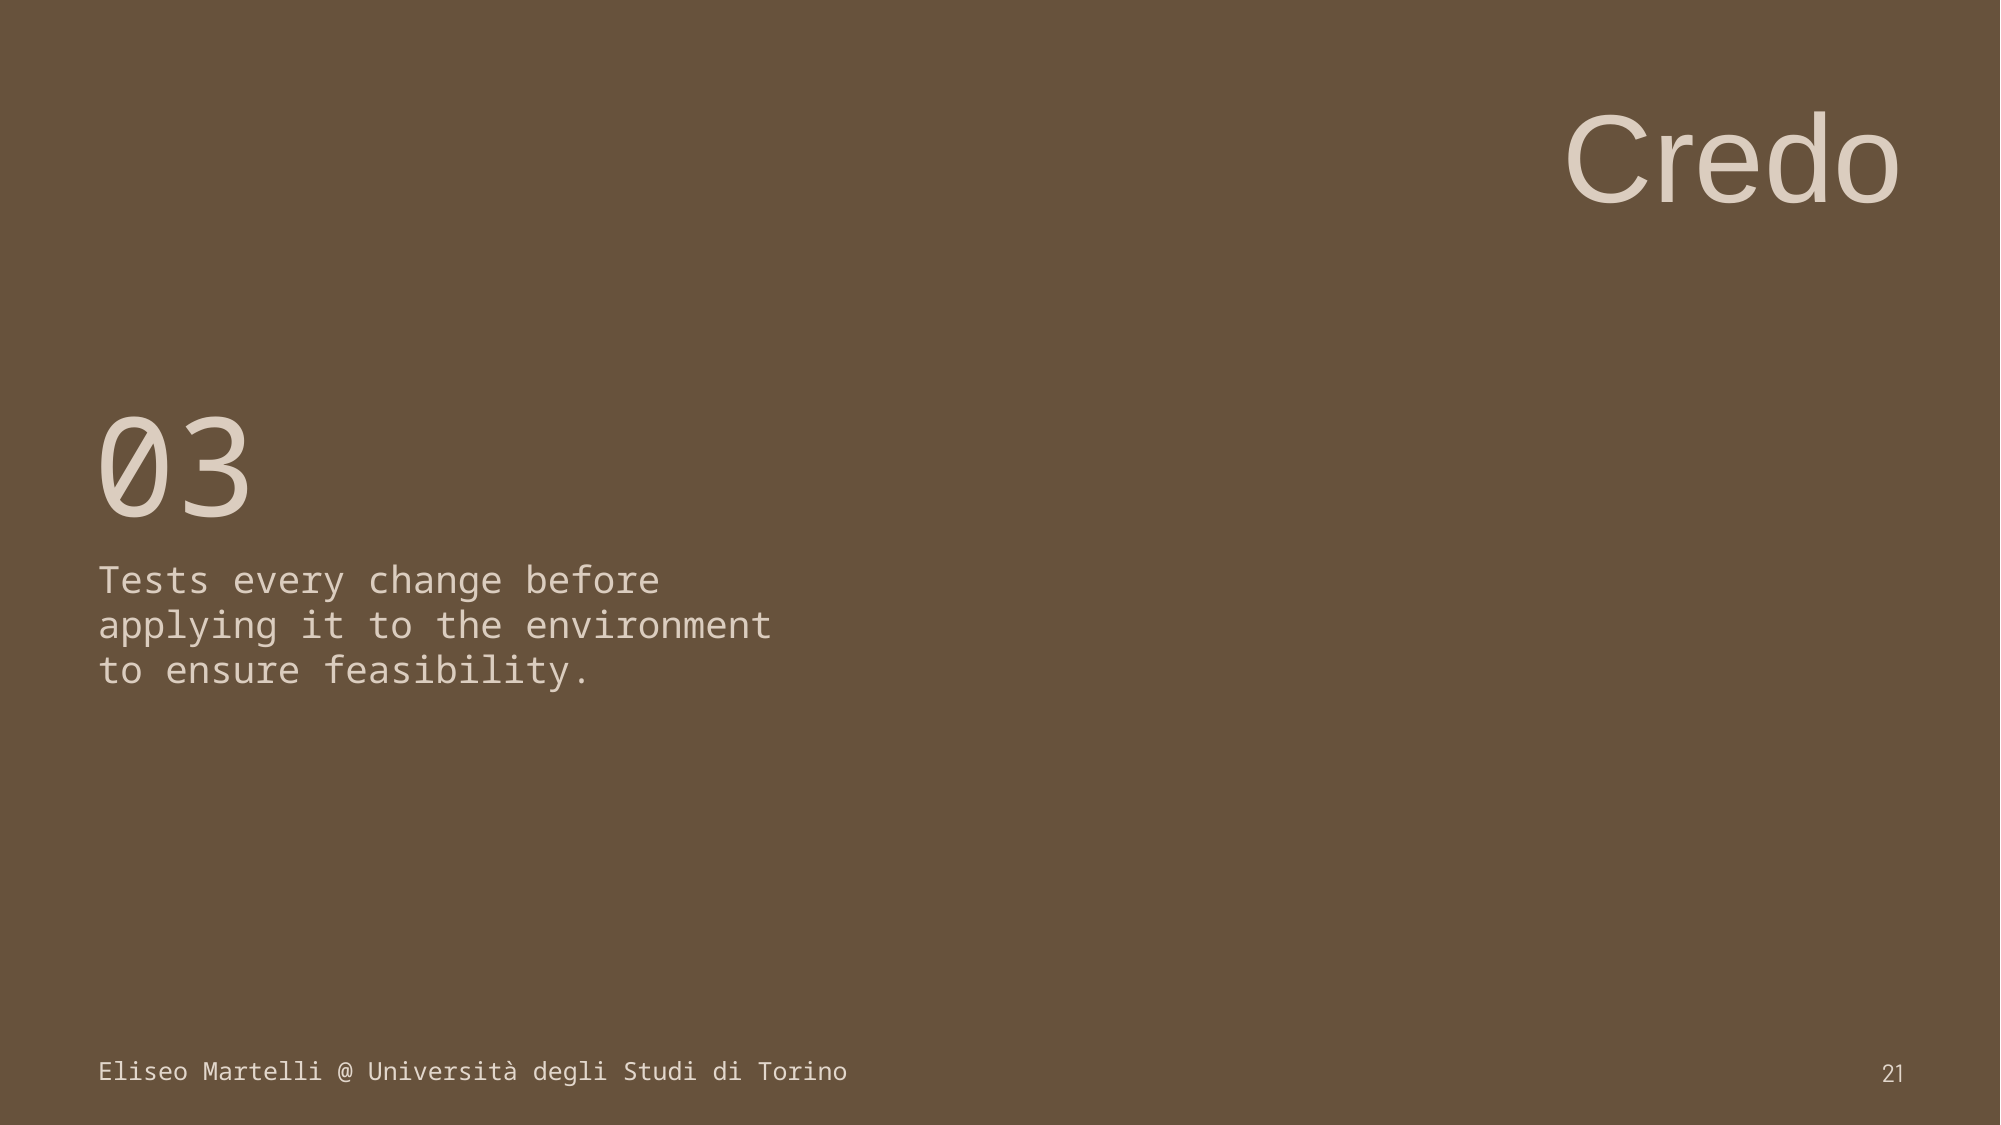

+
Intelligence
Credo
03
Tests every change before applying it to the environment to ensure feasibility.
Eliseo Martelli @ Università degli Studi di Torino
21